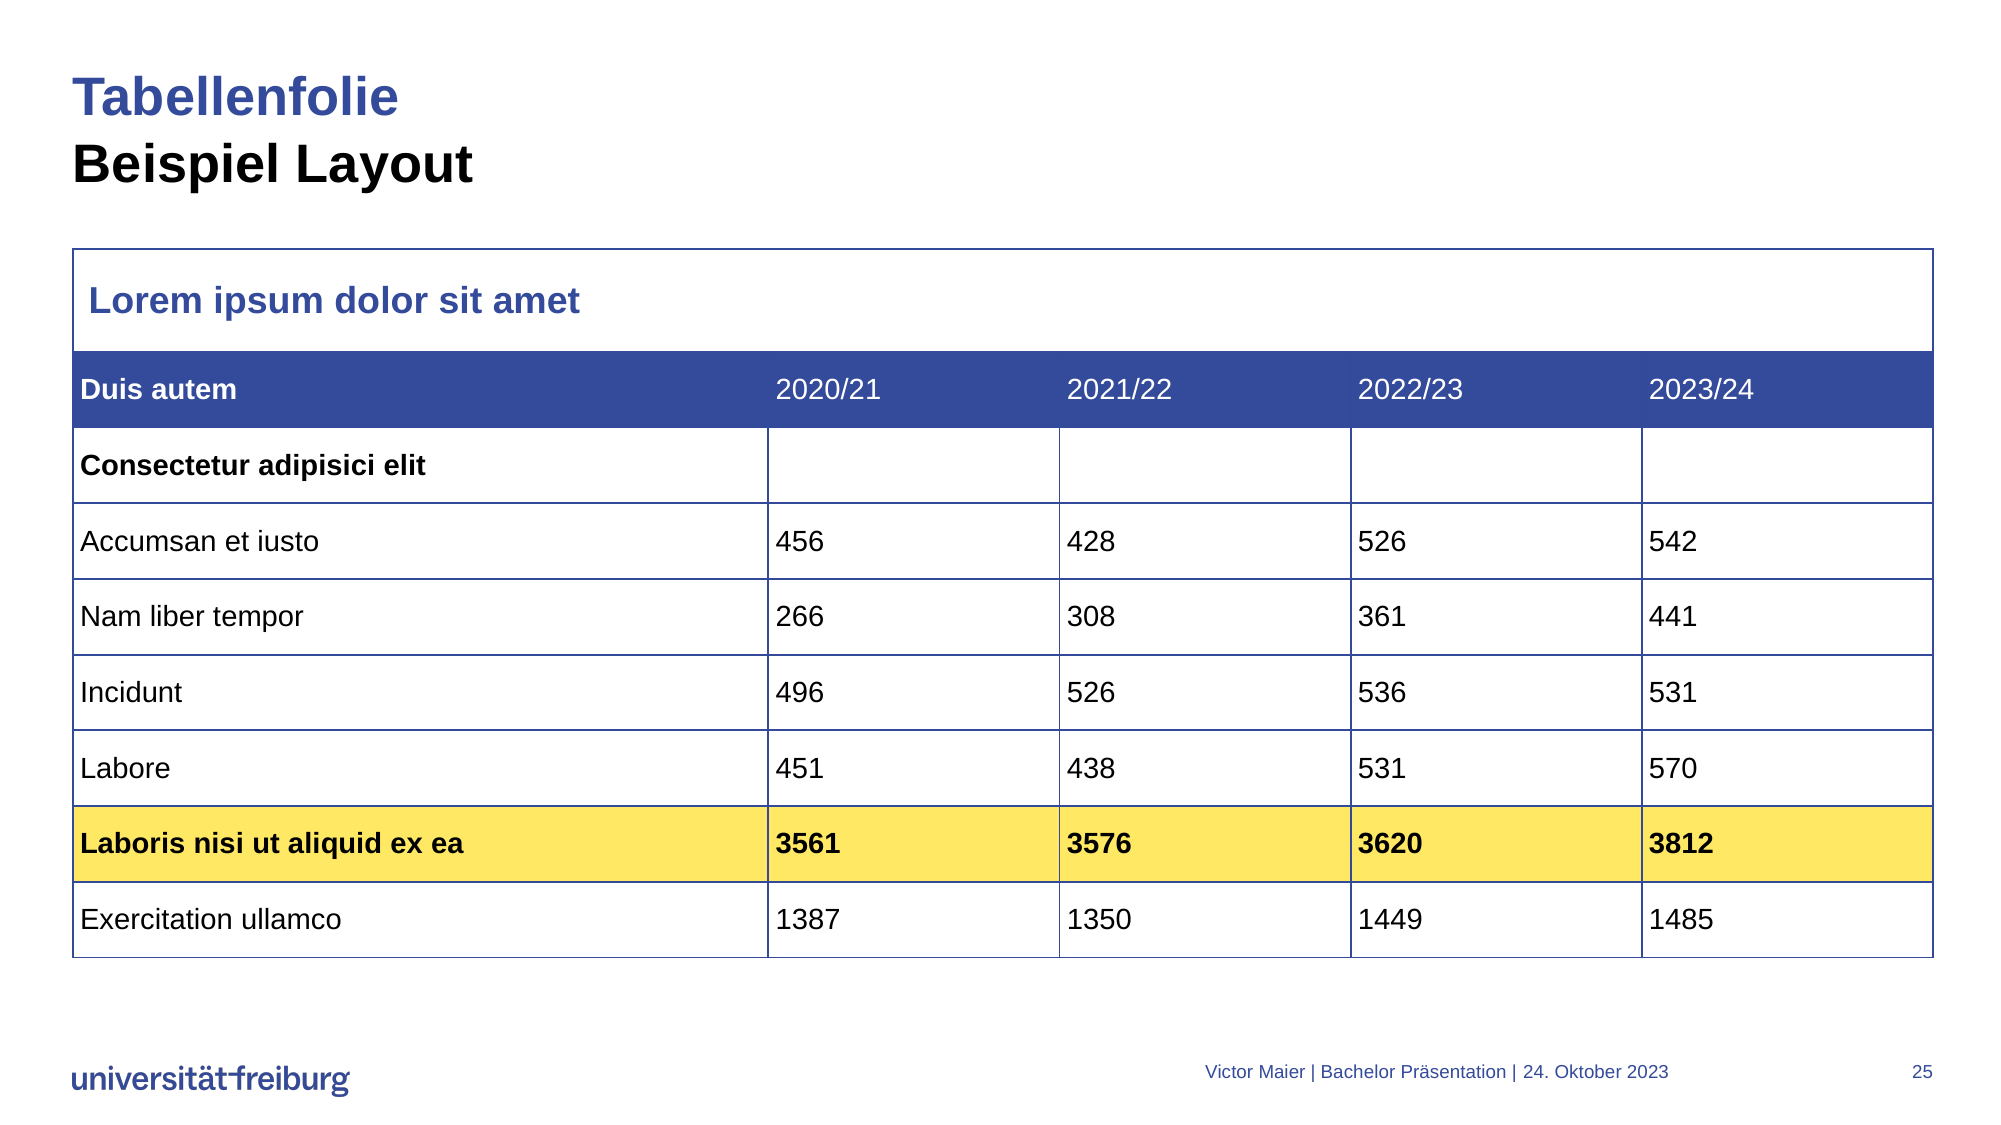

# Tabellenfolie Beispiel Layout
| Lorem ipsum dolor sit amet |  |  |  |  |
| --- | --- | --- | --- | --- |
| Duis autem | 2020/21 | 2021/22 | 2022/23 | 2023/24 |
| Consectetur adipisici elit |  |  |  |  |
| Accumsan et iusto | 456 | 428 | 526 | 542 |
| Nam liber tempor | 266 | 308 | 361 | 441 |
| Incidunt | 496 | 526 | 536 | 531 |
| Labore | 451 | 438 | 531 | 570 |
| Laboris nisi ut aliquid ex ea | 3561 | 3576 | 3620 | 3812 |
| Exercitation ullamco | 1387 | 1350 | 1449 | 1485 |
Victor Maier | Bachelor Präsentation |
24. Oktober 2023
25